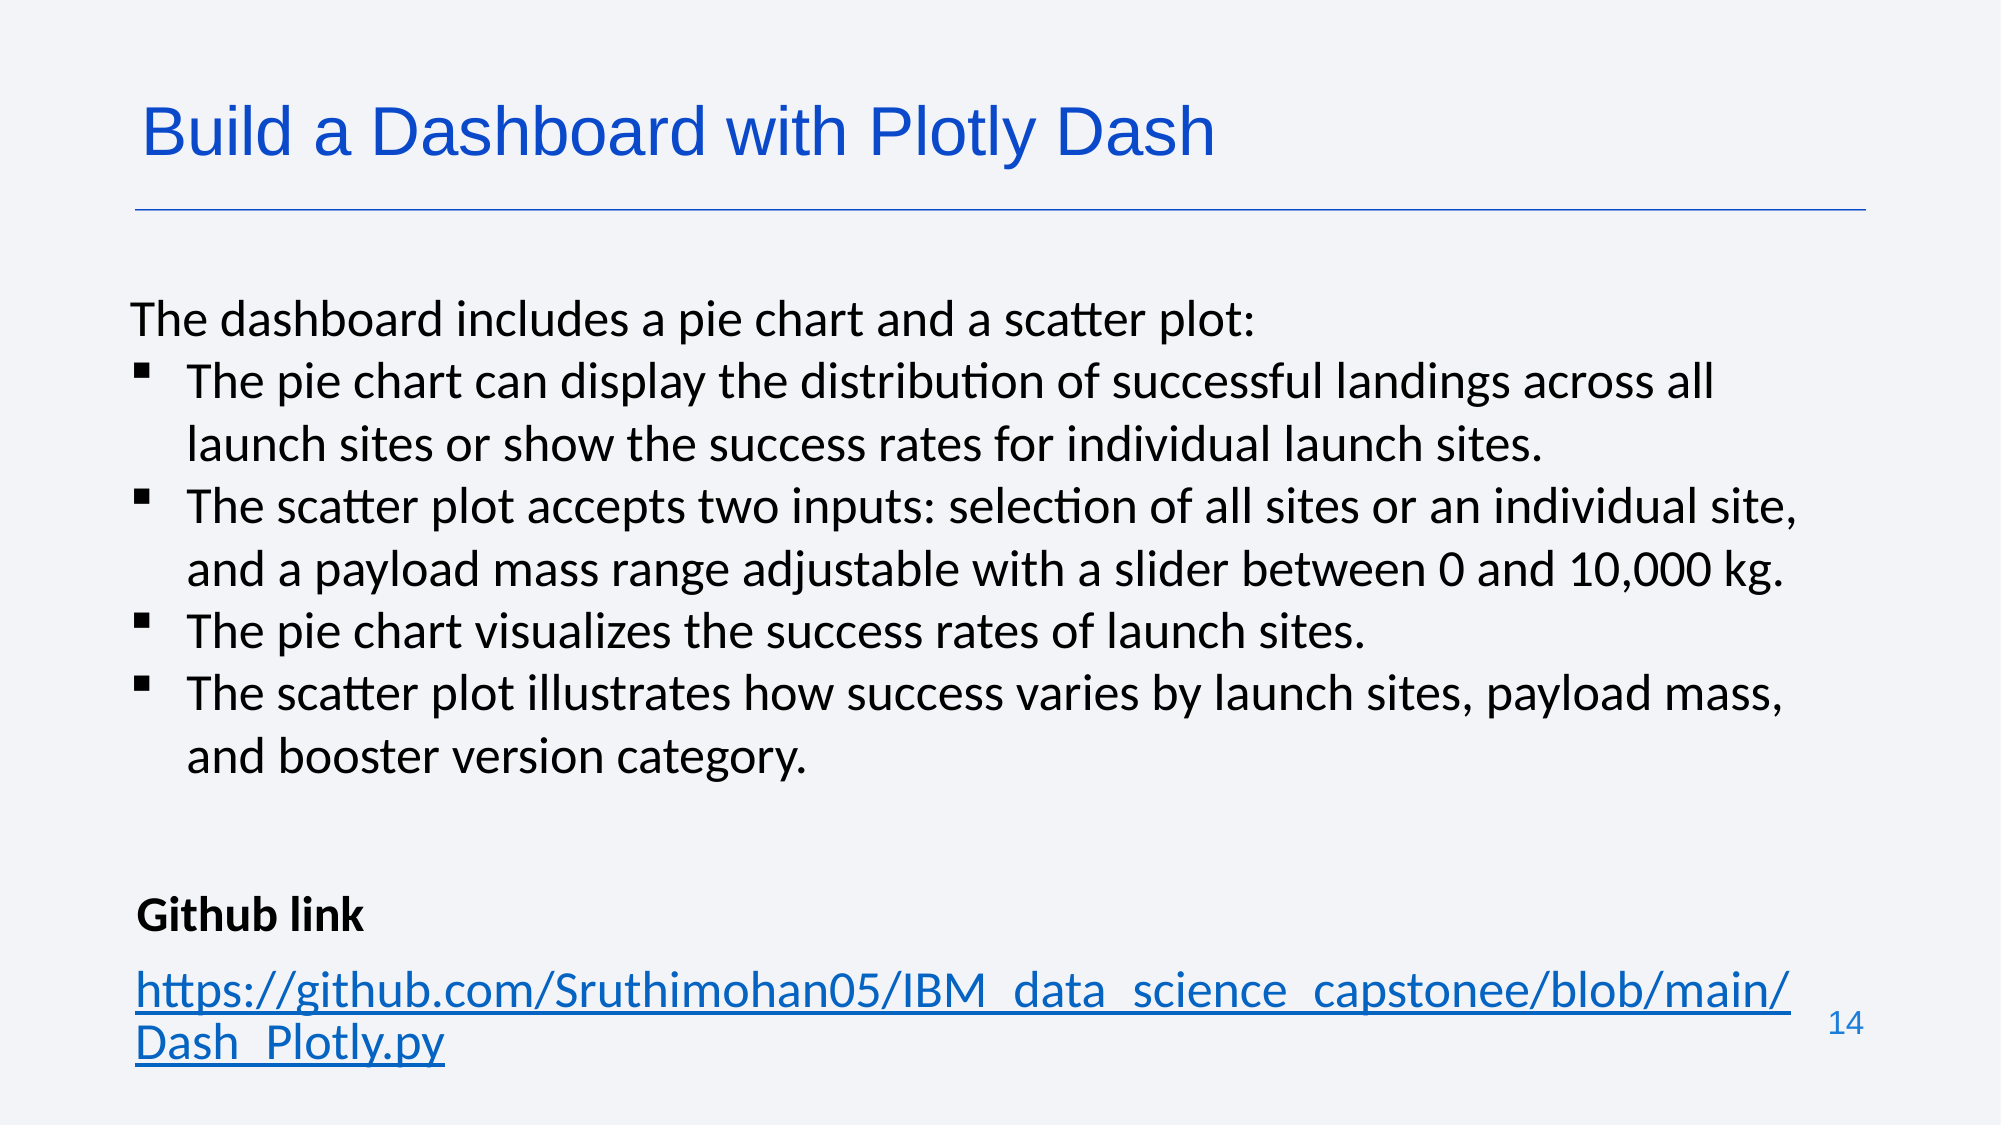

Build a Dashboard with Plotly Dash
The dashboard includes a pie chart and a scatter plot:
The pie chart can display the distribution of successful landings across all launch sites or show the success rates for individual launch sites.
The scatter plot accepts two inputs: selection of all sites or an individual site, and a payload mass range adjustable with a slider between 0 and 10,000 kg.
The pie chart visualizes the success rates of launch sites.
The scatter plot illustrates how success varies by launch sites, payload mass, and booster version category.
Github link
https://github.com/Sruthimohan05/IBM_data_science_capstonee/blob/main/Dash_Plotly.py
14